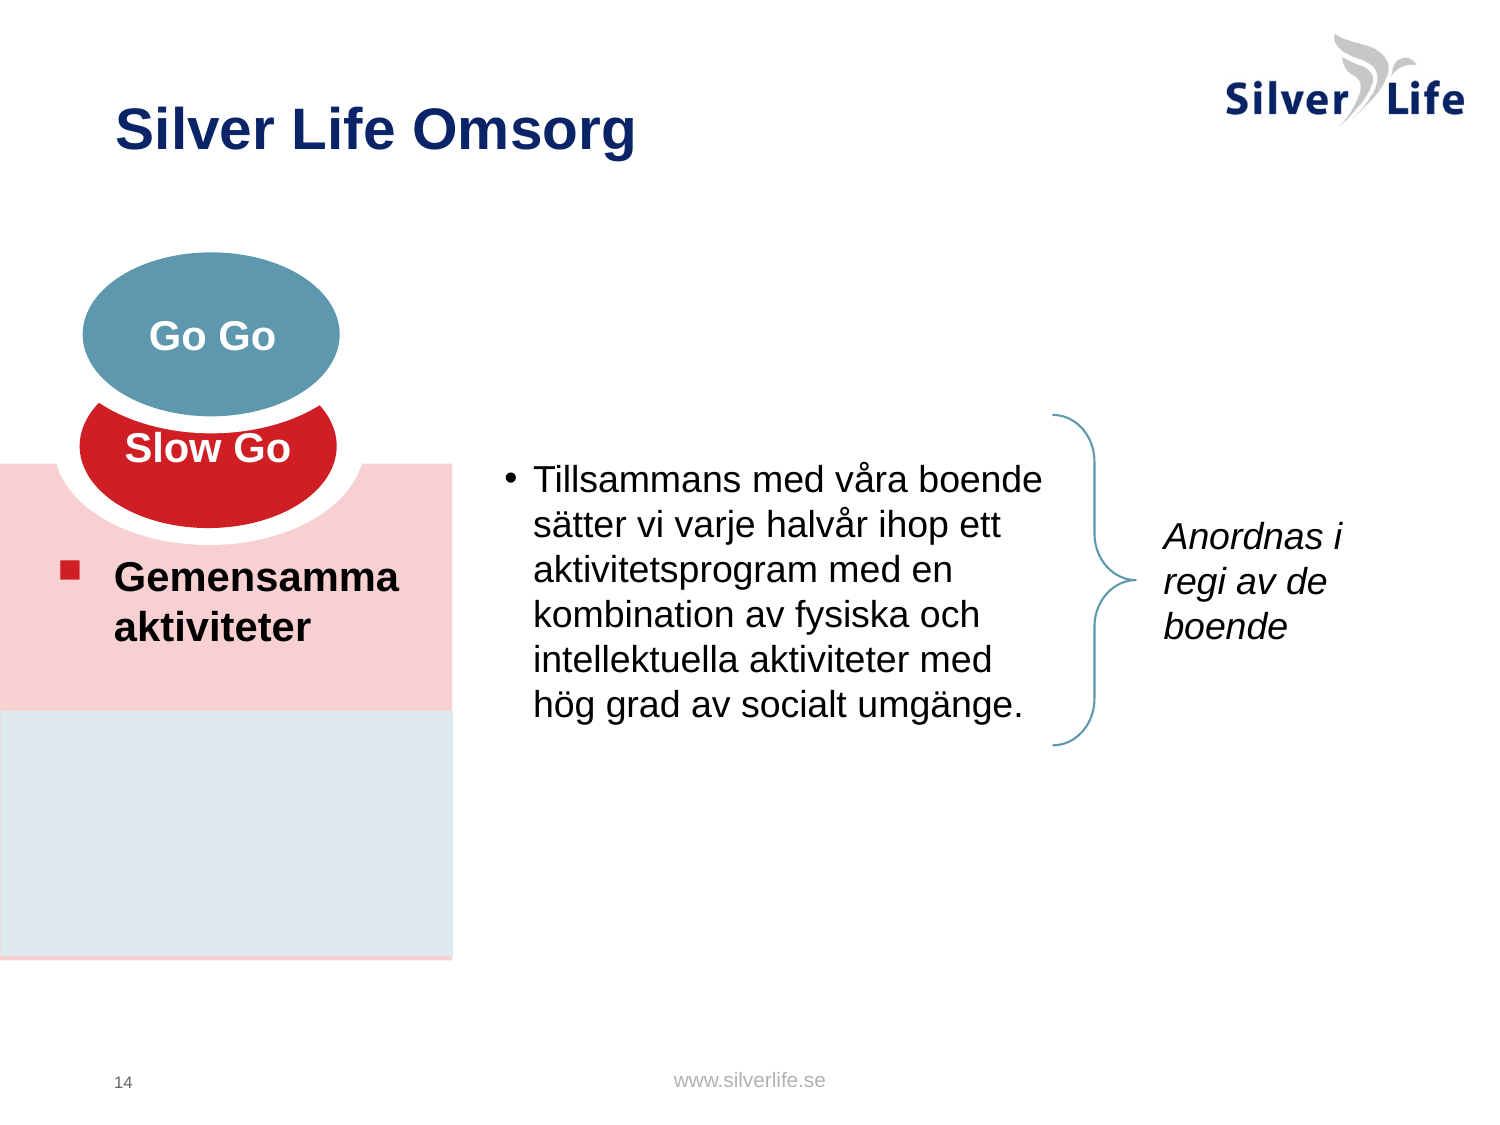

# Silver Life Omsorg

Go Go

Slow Go

Tillsammans med våra boende sätter vi varje halvår ihop ett aktivitetsprogram med en kombination av fysiska och intellektuella aktiviteter med hög grad av socialt umgänge.

Anordnas i regi av de boende
Gemensamma aktiviteter

www.silverlife.se
14